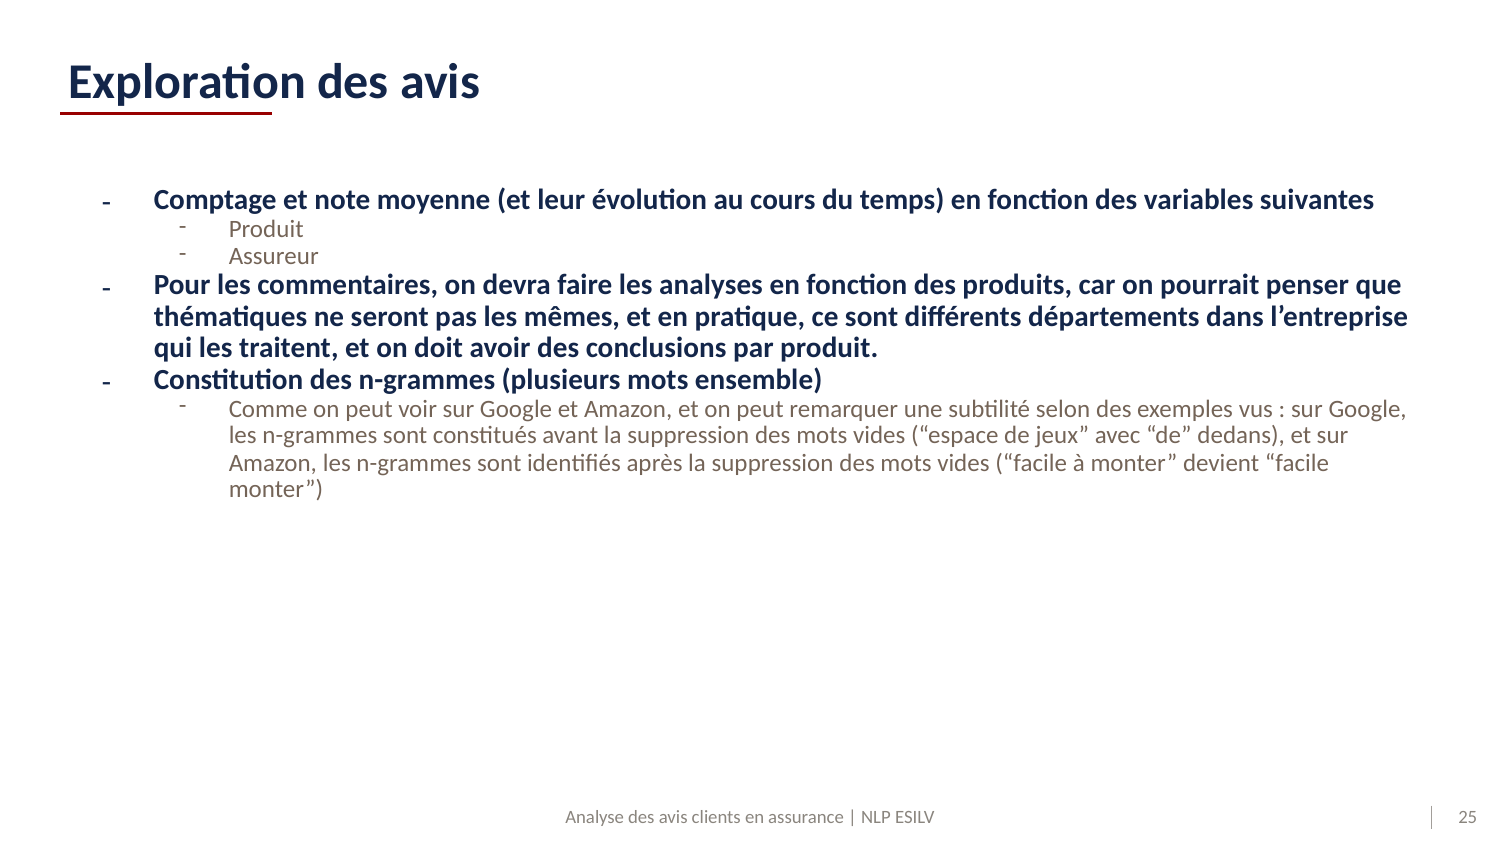

# Exploration des avis
Comptage et note moyenne (et leur évolution au cours du temps) en fonction des variables suivantes
Produit
Assureur
Pour les commentaires, on devra faire les analyses en fonction des produits, car on pourrait penser que thématiques ne seront pas les mêmes, et en pratique, ce sont différents départements dans l’entreprise qui les traitent, et on doit avoir des conclusions par produit.
Constitution des n-grammes (plusieurs mots ensemble)
Comme on peut voir sur Google et Amazon, et on peut remarquer une subtilité selon des exemples vus : sur Google, les n-grammes sont constitués avant la suppression des mots vides (“espace de jeux” avec “de” dedans), et sur Amazon, les n-grammes sont identifiés après la suppression des mots vides (“facile à monter” devient “facile monter”)